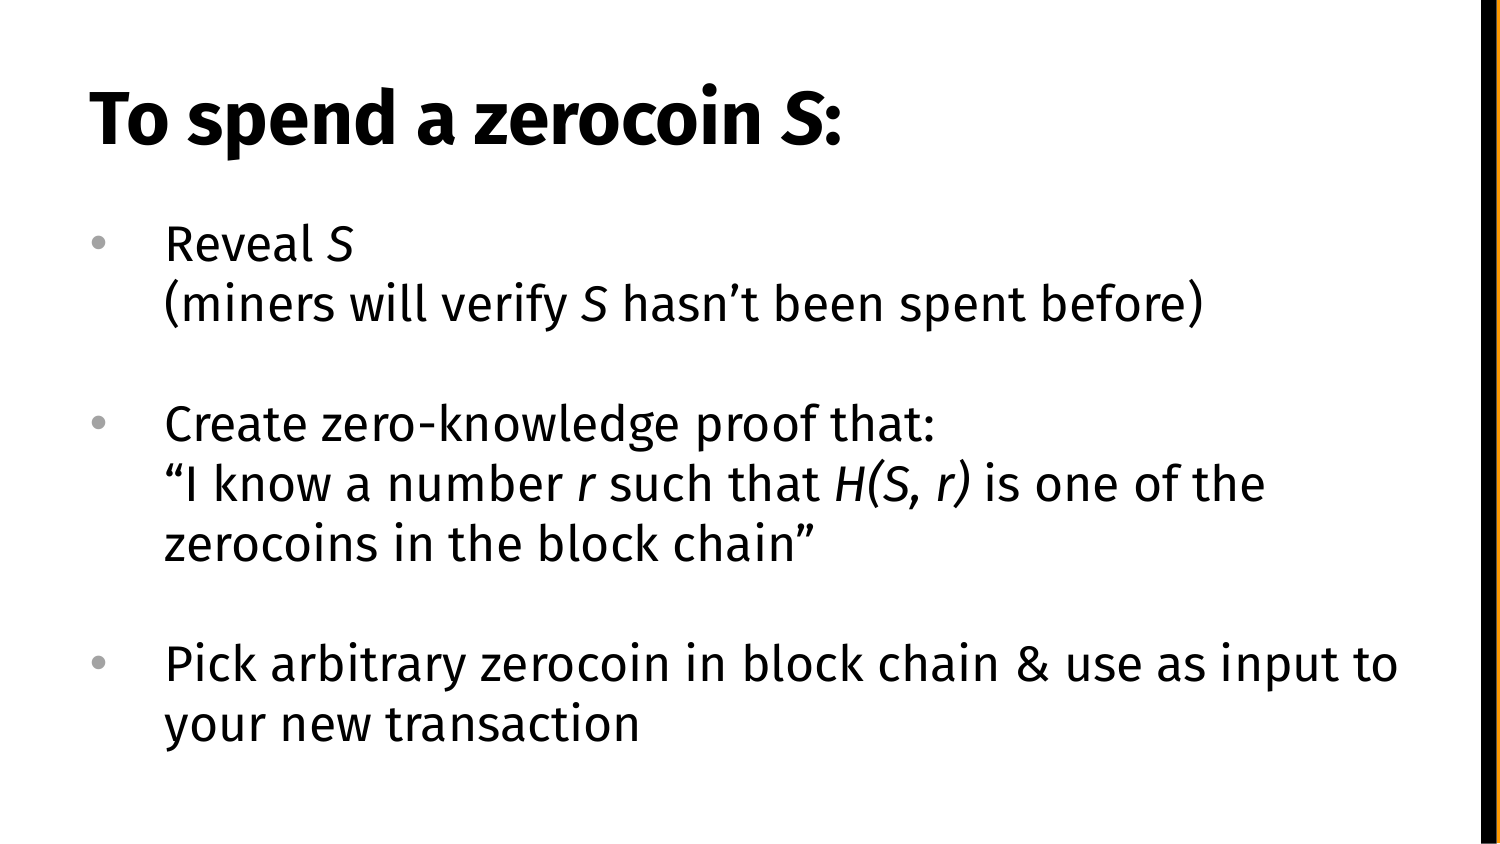

To spend a zerocoin S:
Reveal S
(miners will verify S hasn’t been spent before)

Create zero-knowledge proof that:
“I know a number r such that H(S, r) is one of the zerocoins in the block chain”

Pick arbitrary zerocoin in block chain & use as input to your new transaction